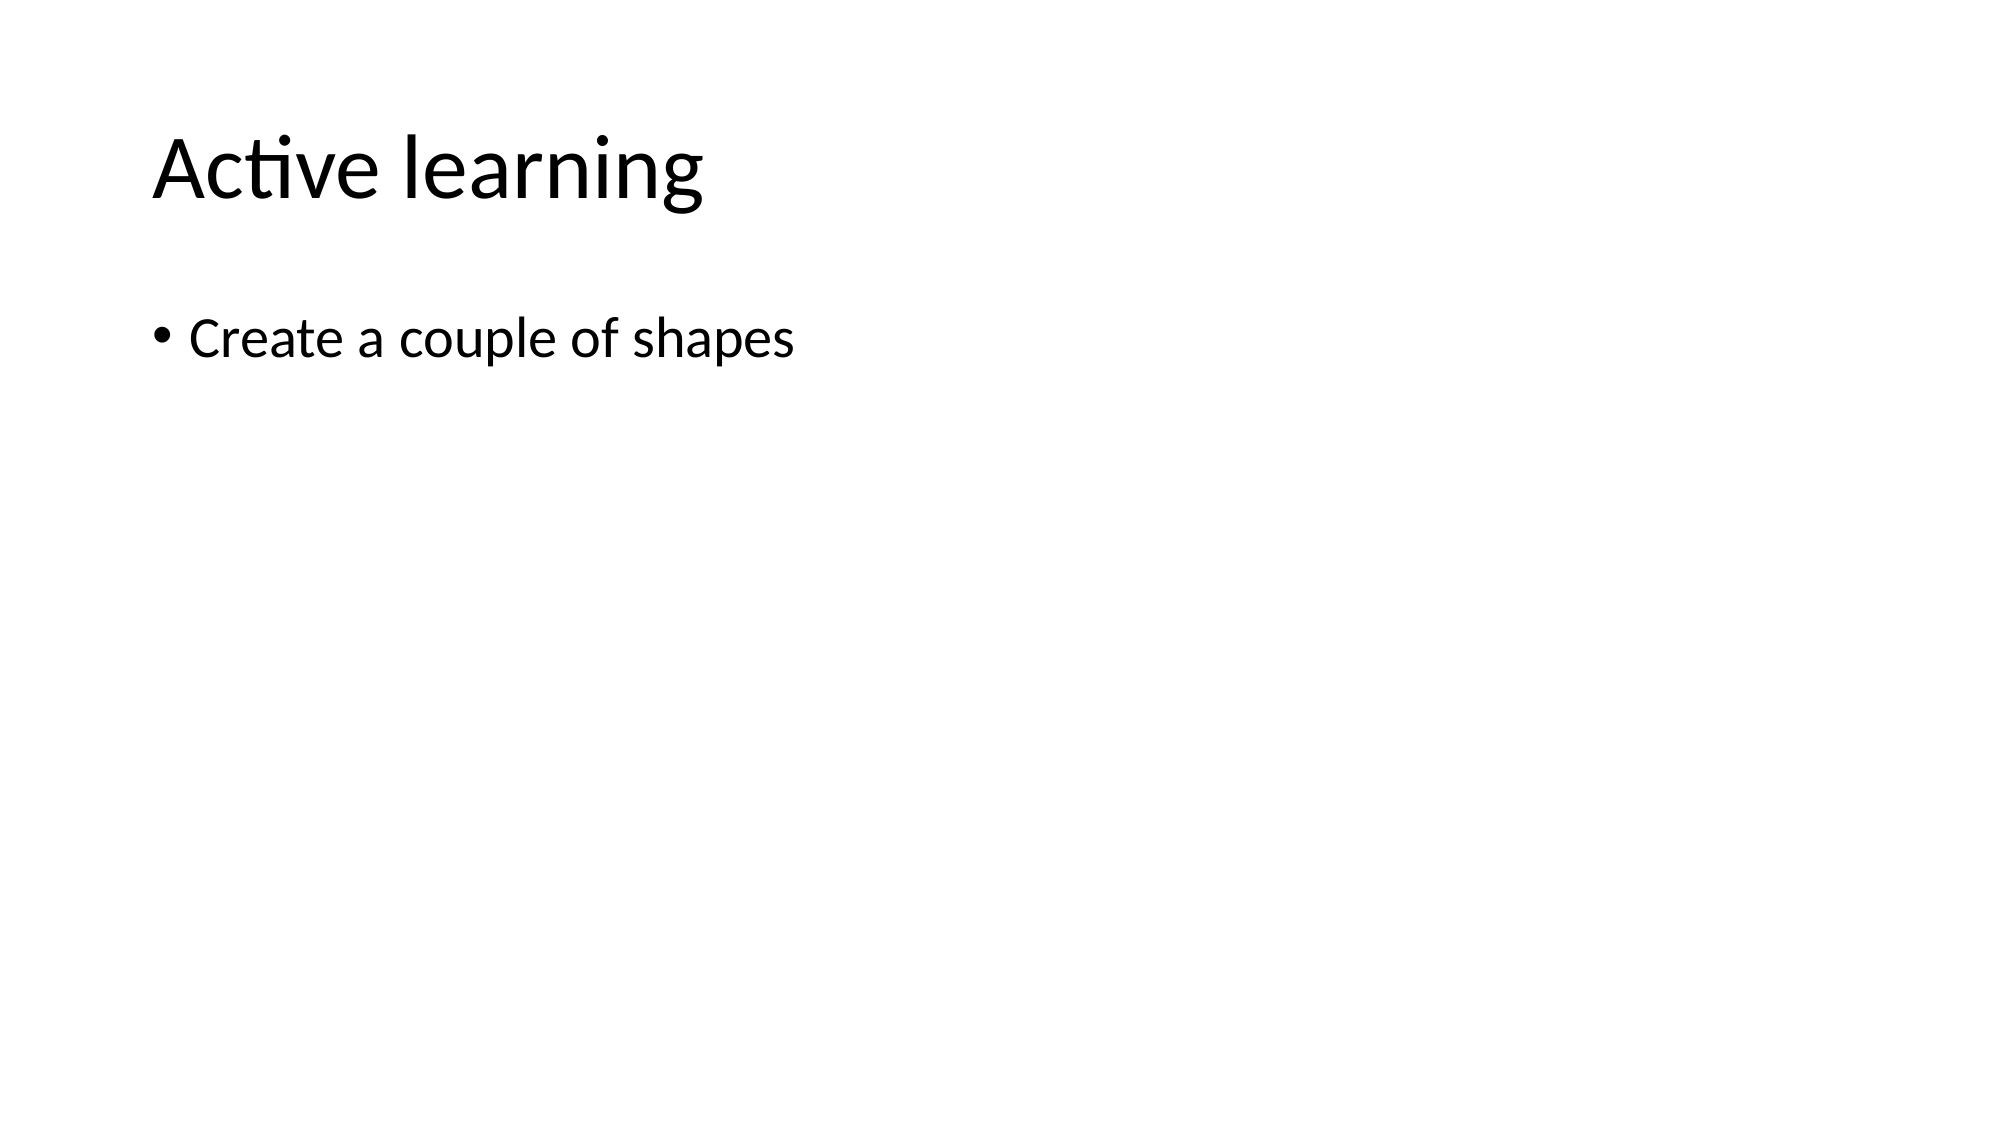

# Active learning
Create a couple of shapes